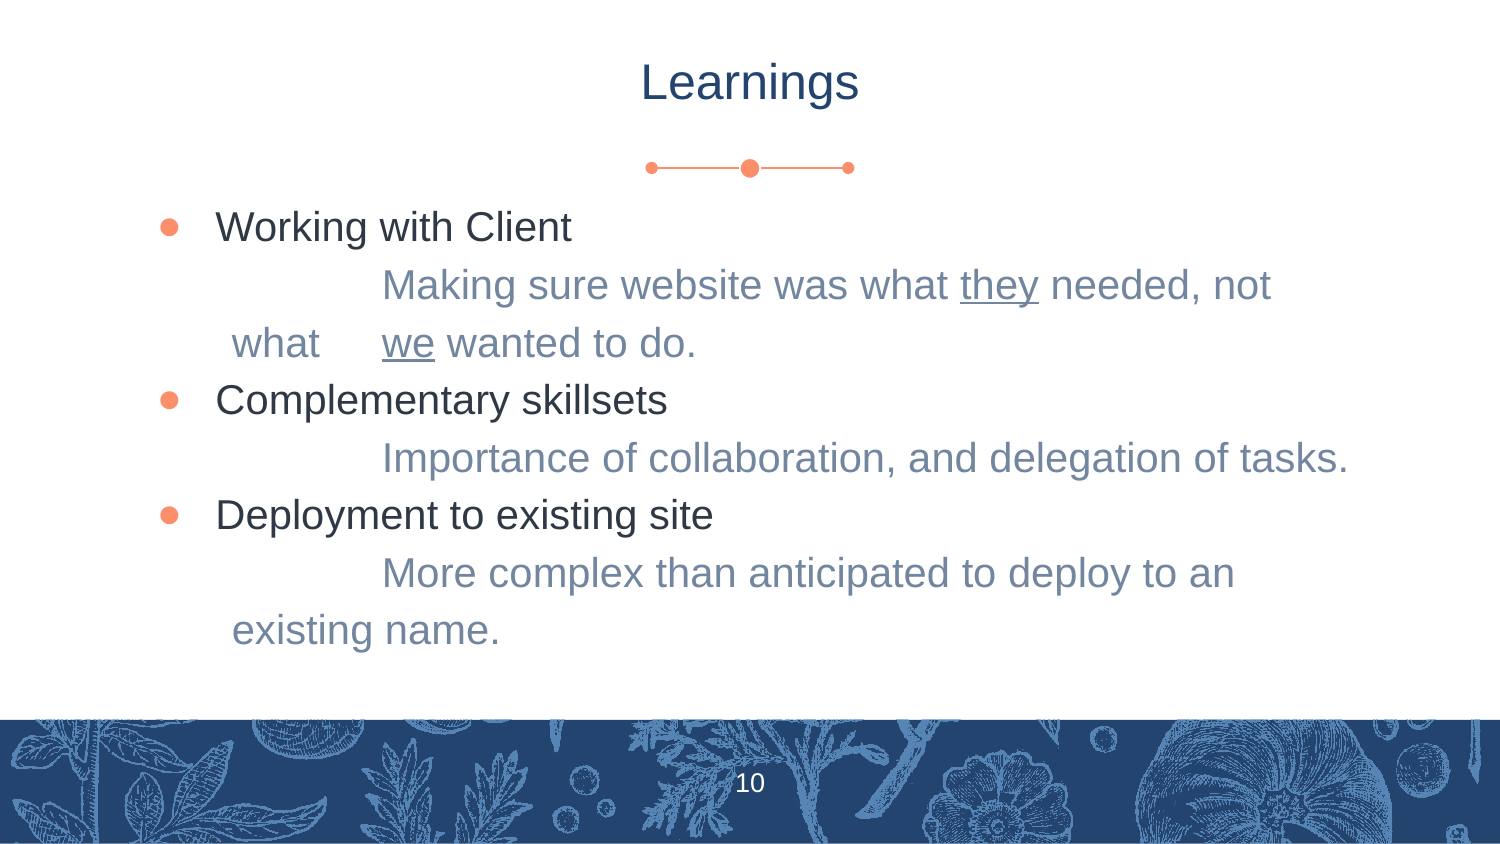

# Learnings
Working with Client
	Making sure website was what they needed, not what 	we wanted to do.
Complementary skillsets
	Importance of collaboration, and delegation of tasks.
Deployment to existing site
	More complex than anticipated to deploy to an 	existing name.
10